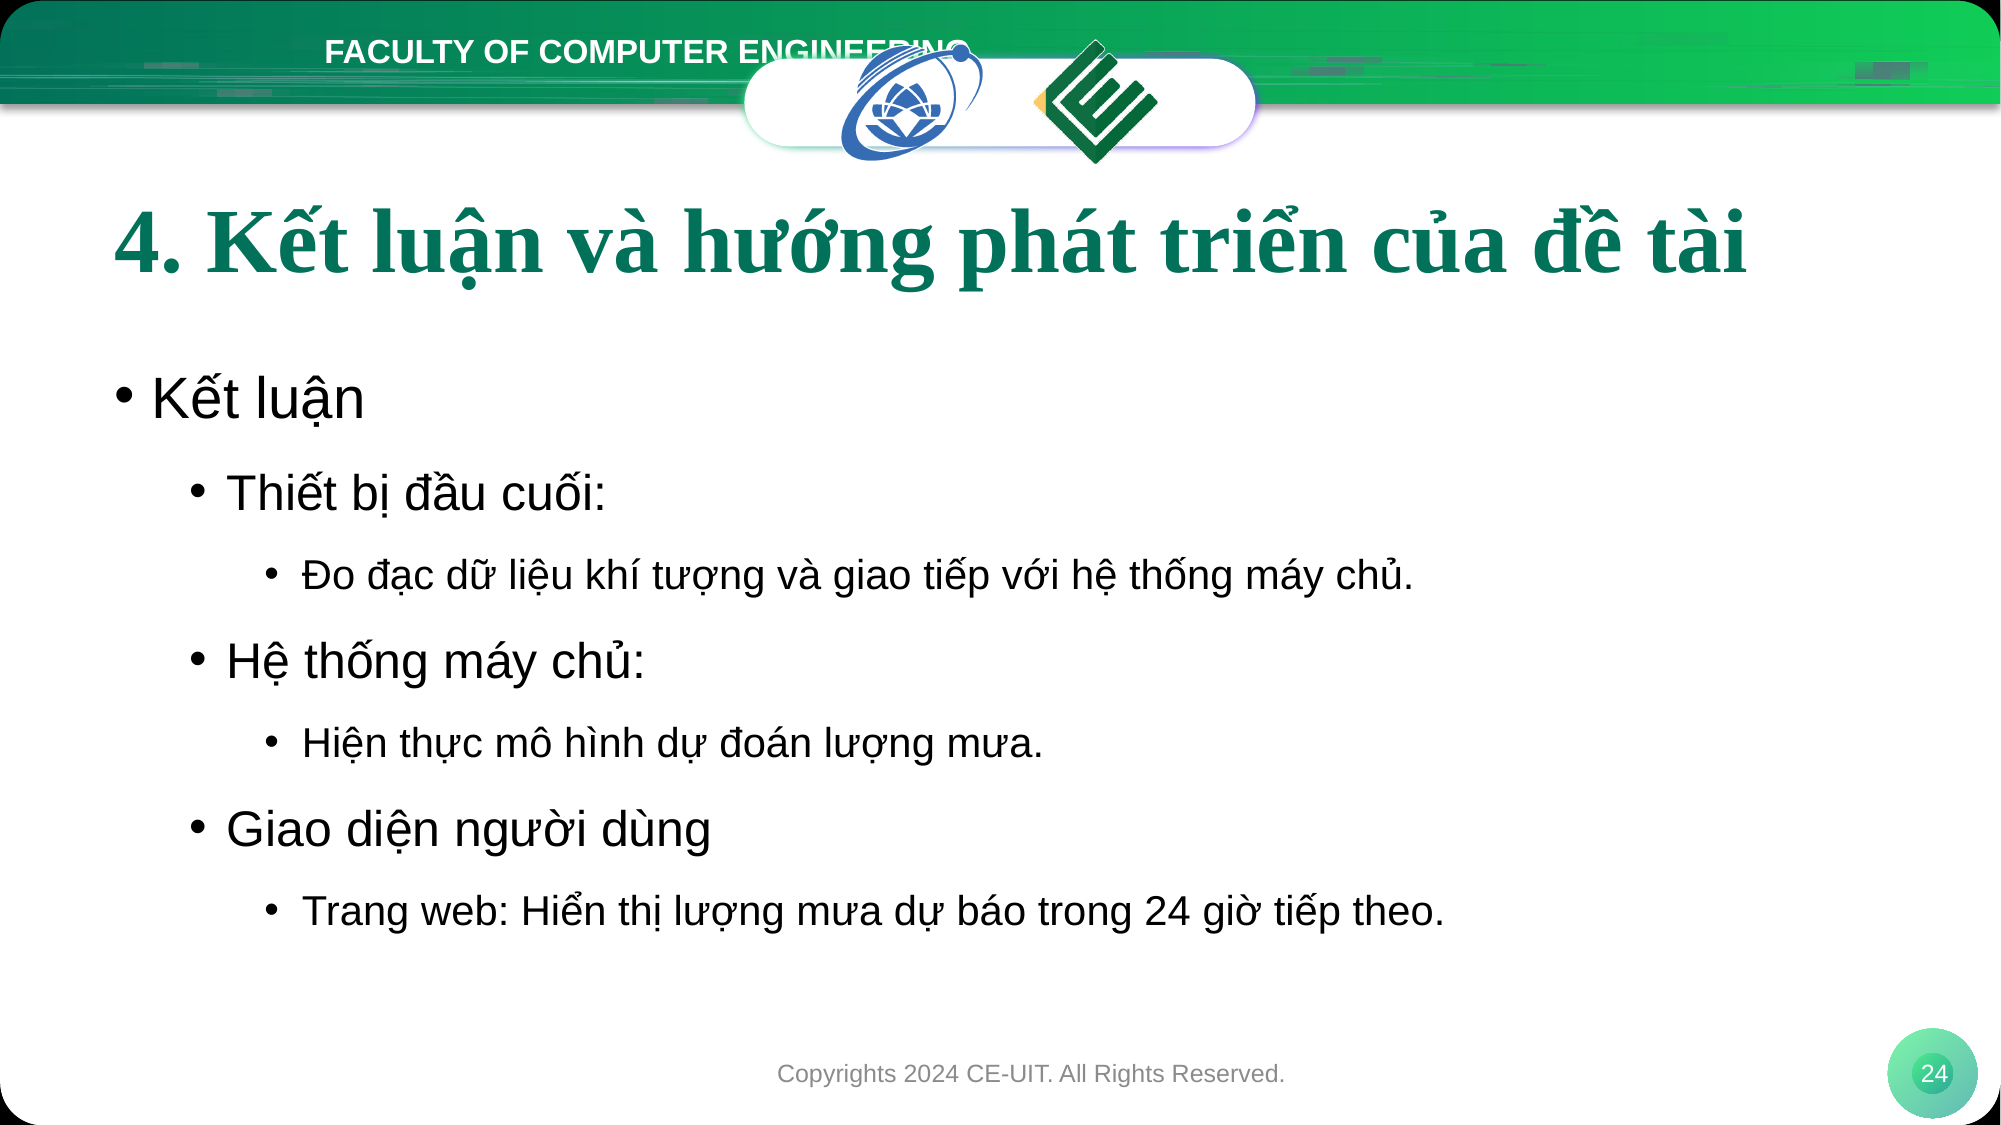

# 4. Kết luận và hướng phát triển của đề tài
Kết luận
Thiết bị đầu cuối:
Đo đạc dữ liệu khí tượng và giao tiếp với hệ thống máy chủ.
Hệ thống máy chủ:
Hiện thực mô hình dự đoán lượng mưa.
Giao diện người dùng
Trang web: Hiển thị lượng mưa dự báo trong 24 giờ tiếp theo.
Copyrights 2024 CE-UIT. All Rights Reserved.
24